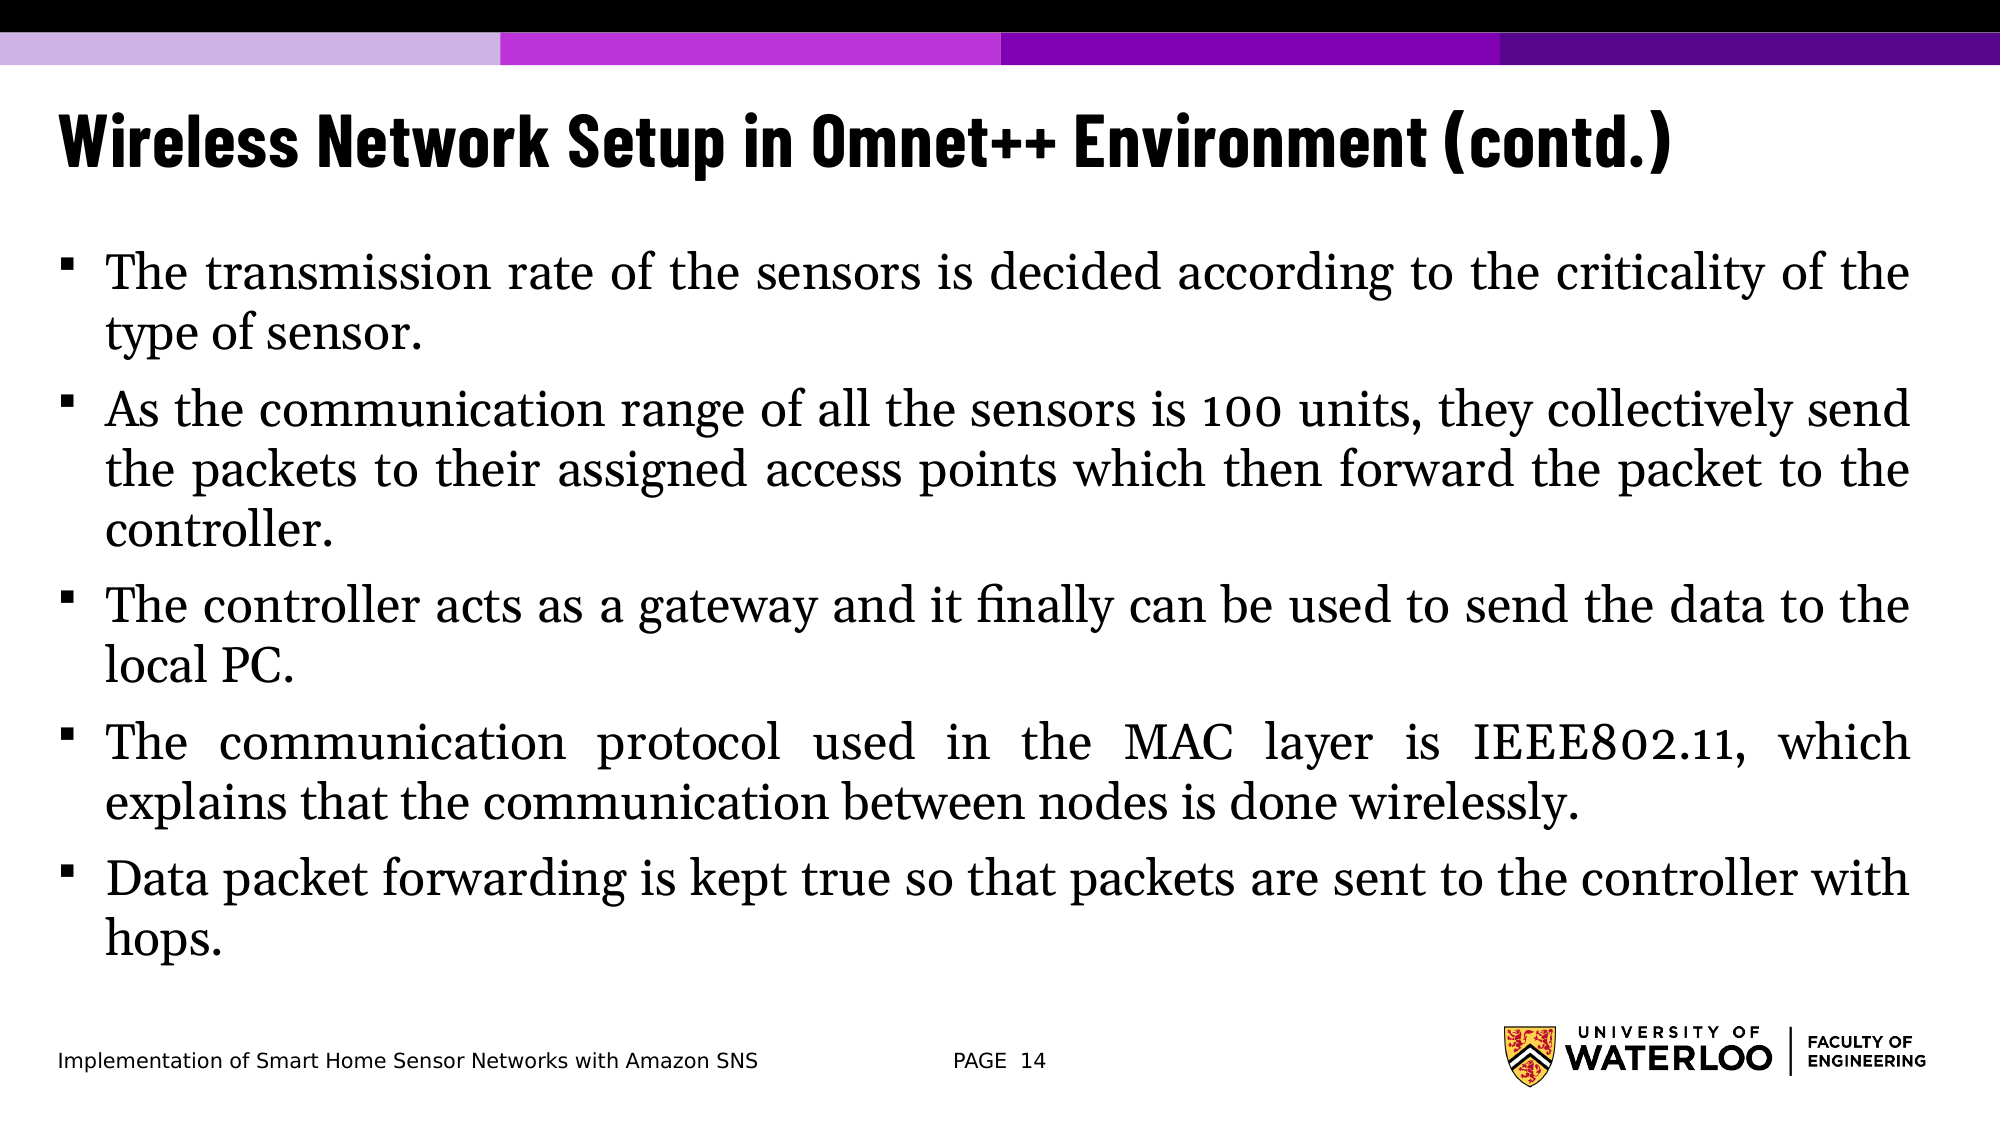

# Wireless Network Setup in Omnet++ Environment (contd.)
The transmission rate of the sensors is decided according to the criticality of the type of sensor.
As the communication range of all the sensors is 100 units, they collectively send the packets to their assigned access points which then forward the packet to the controller.
The controller acts as a gateway and it finally can be used to send the data to the local PC.
The communication protocol used in the MAC layer is IEEE802.11, which explains that the communication between nodes is done wirelessly.
Data packet forwarding is kept true so that packets are sent to the controller with hops.

Implementation of Smart Home Sensor Networks with Amazon SNS
PAGE  14